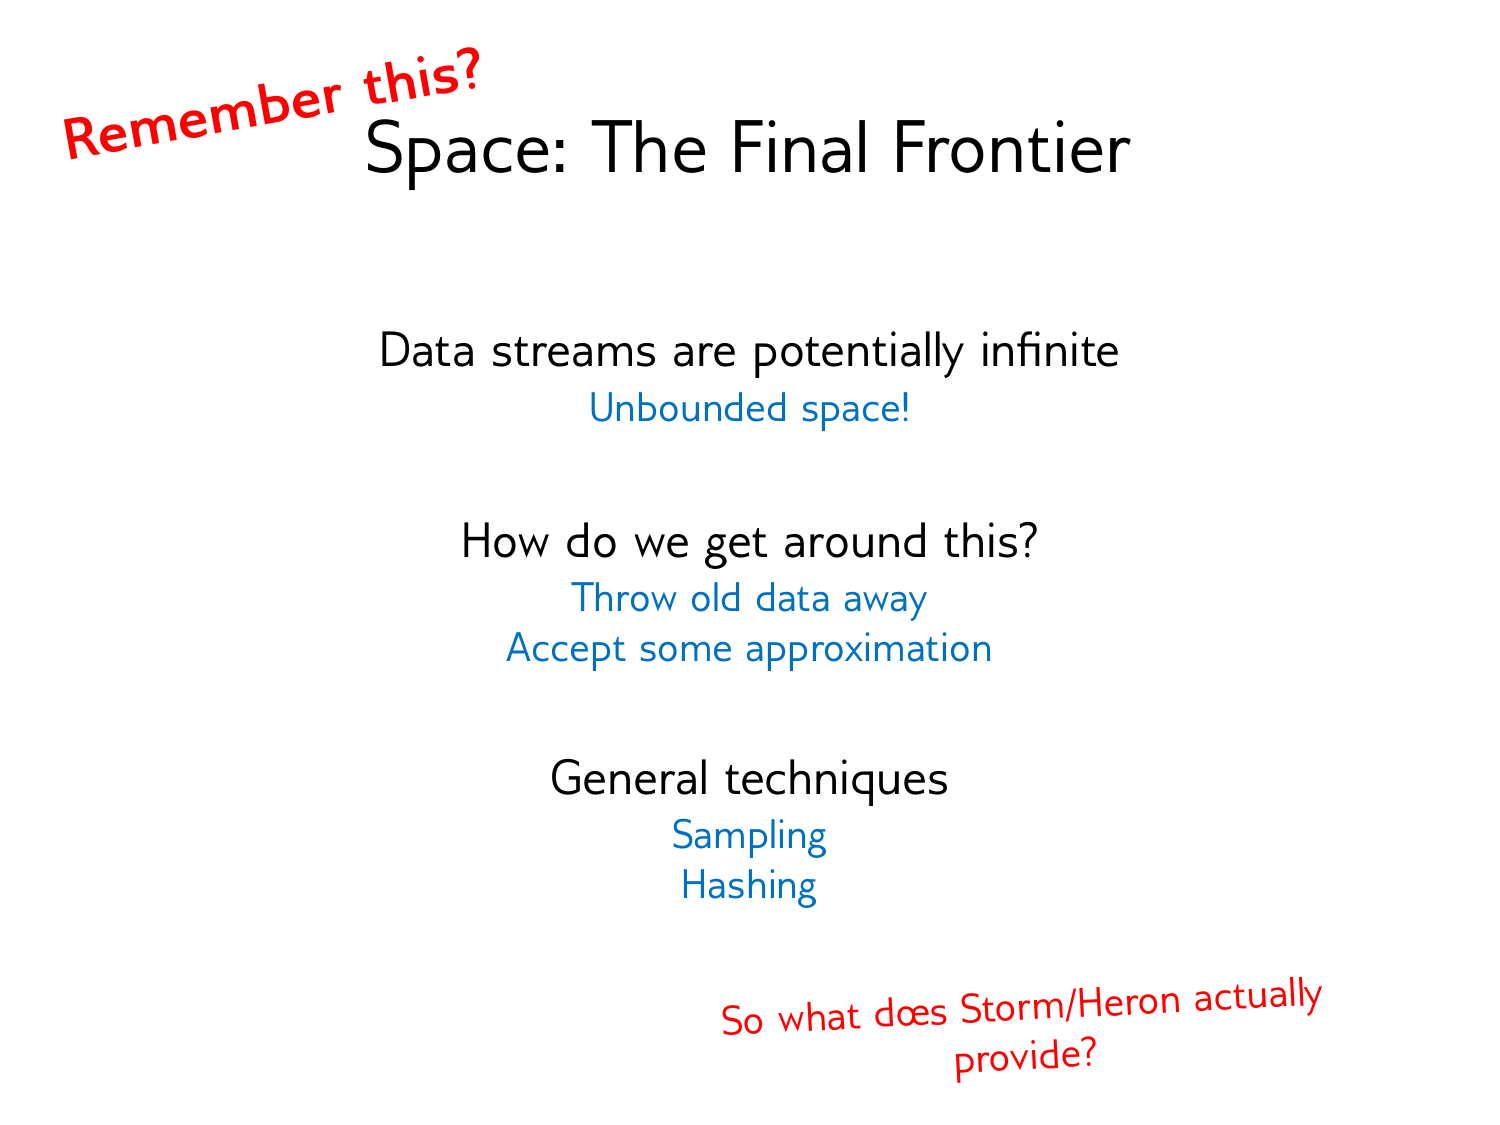

Remember this?
Space: The Final Frontier
Data streams are potentially infinite
Unbounded space!
How do we get around this?
Throw old data away
Accept some approximation
General techniques
Sampling
Hashing
So what does Storm/Heron actually provide?